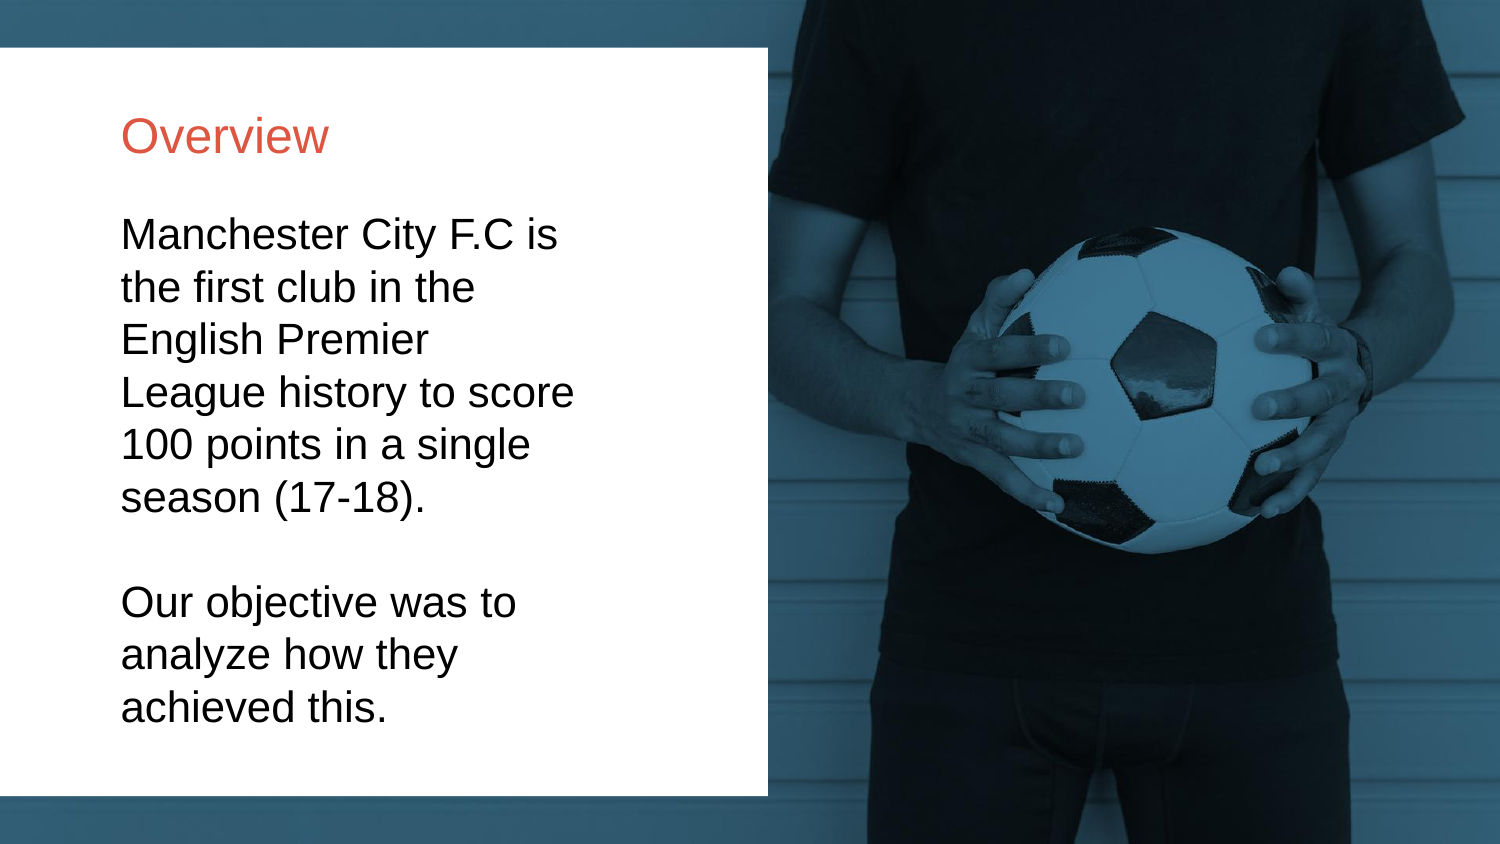

# Overview
Manchester City F.C is the first club in the English Premier League history to score 100 points in a single season (17-18).

Our objective was to analyze how they achieved this.